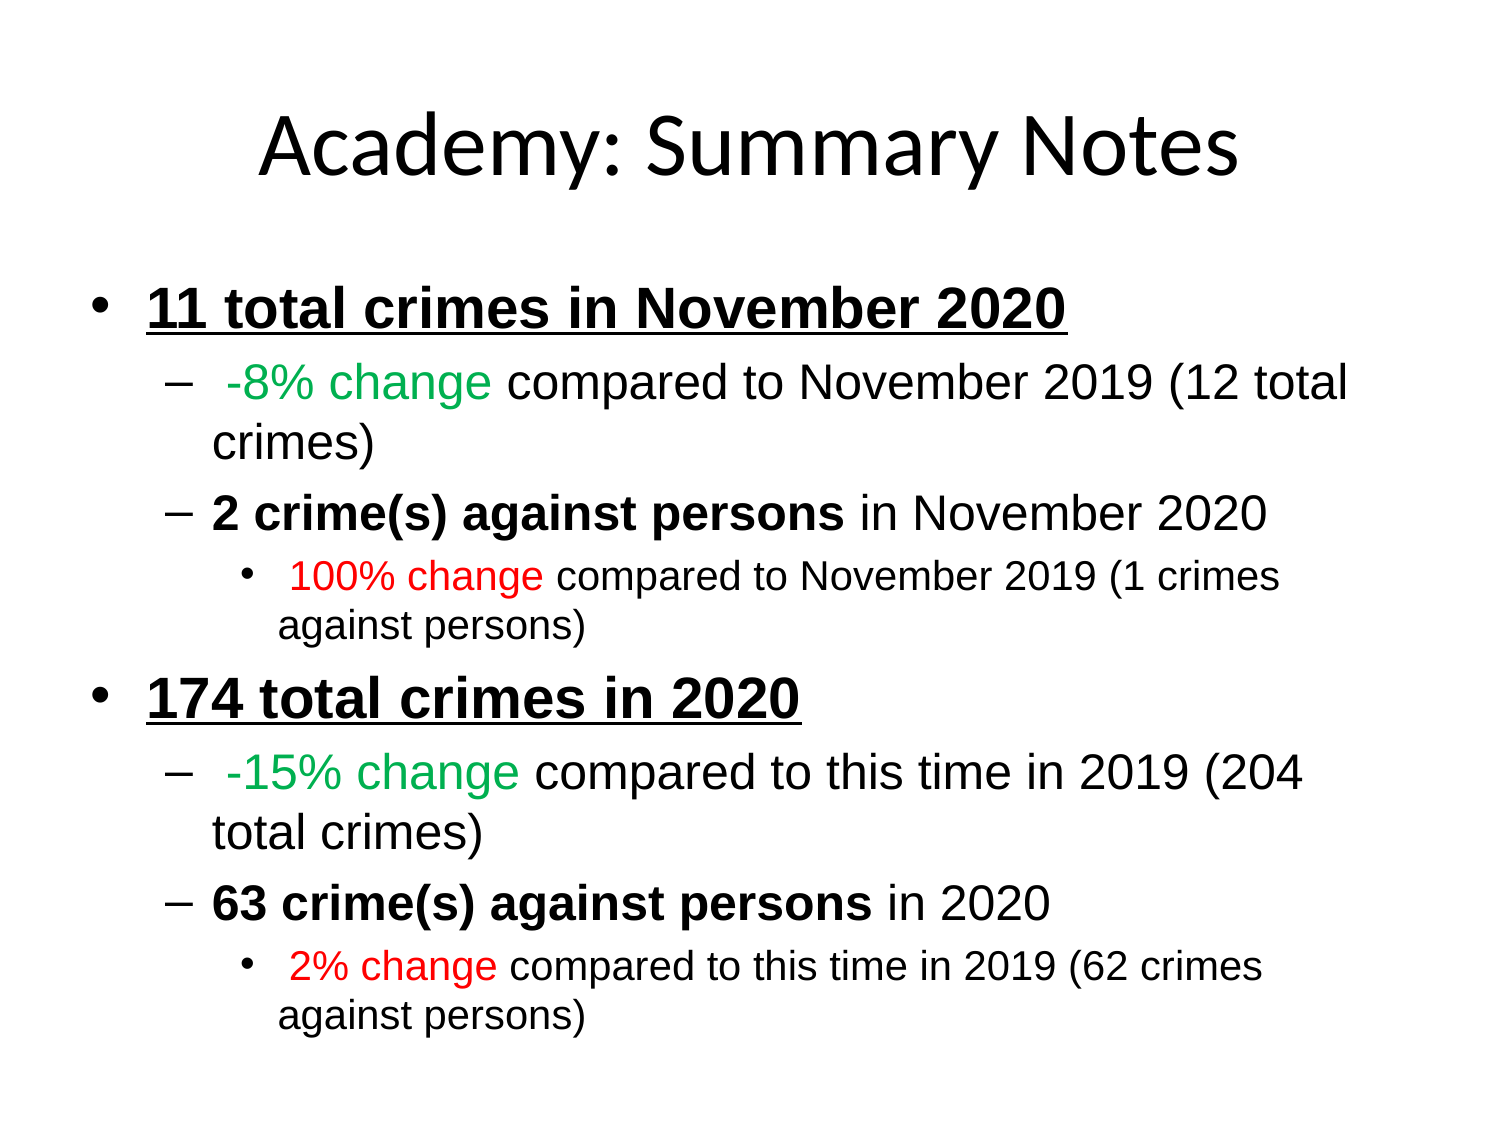

# Academy: Summary Notes
11 total crimes in November 2020
 -8% change compared to November 2019 (12 total crimes)
2 crime(s) against persons in November 2020
 100% change compared to November 2019 (1 crimes against persons)
174 total crimes in 2020
 -15% change compared to this time in 2019 (204 total crimes)
63 crime(s) against persons in 2020
 2% change compared to this time in 2019 (62 crimes against persons)